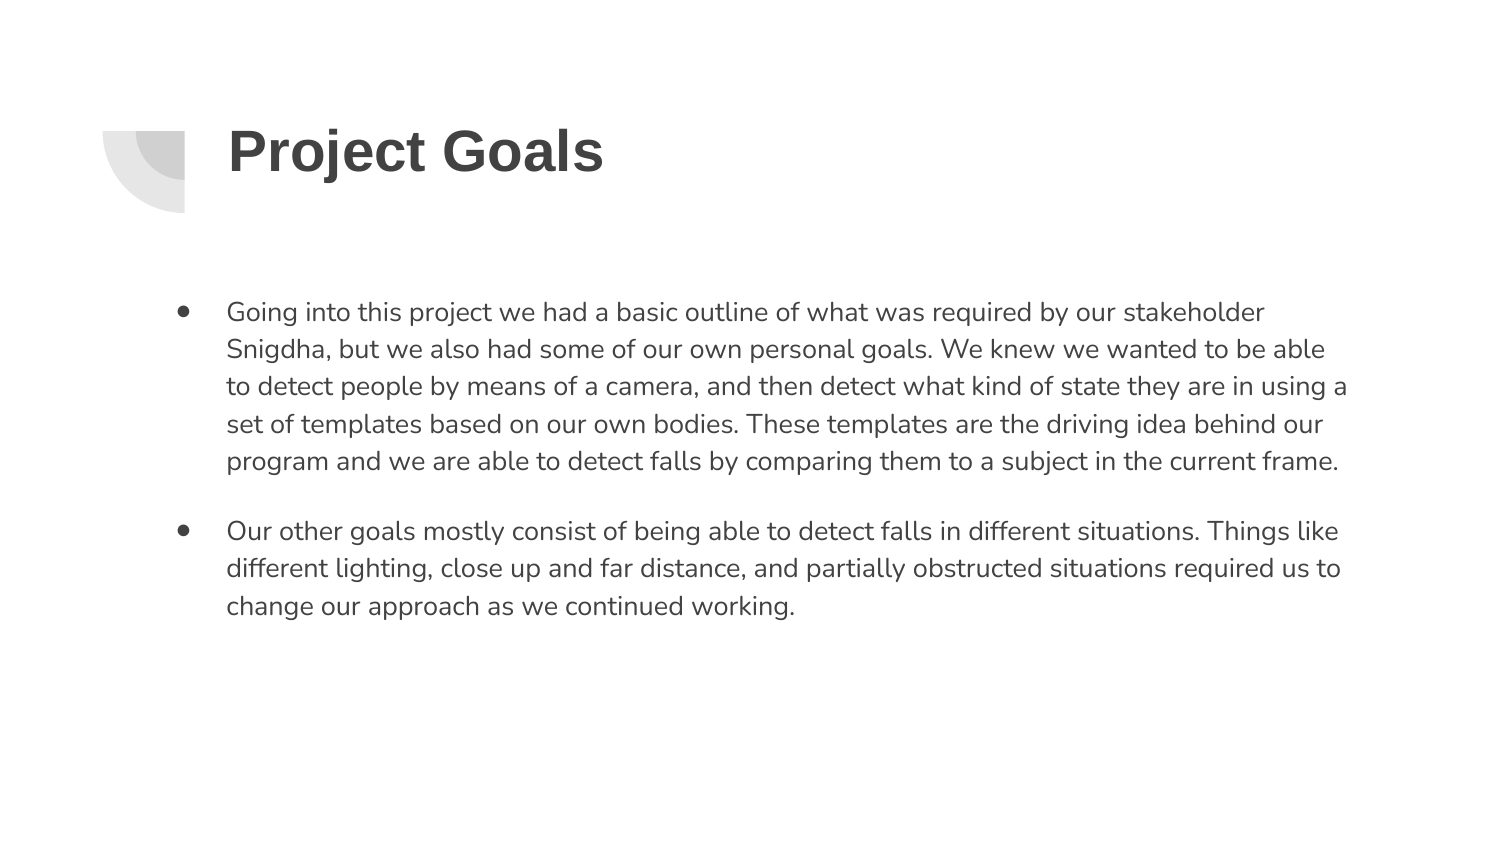

# Project Goals
Going into this project we had a basic outline of what was required by our stakeholder Snigdha, but we also had some of our own personal goals. We knew we wanted to be able to detect people by means of a camera, and then detect what kind of state they are in using a set of templates based on our own bodies. These templates are the driving idea behind our program and we are able to detect falls by comparing them to a subject in the current frame.
Our other goals mostly consist of being able to detect falls in different situations. Things like different lighting, close up and far distance, and partially obstructed situations required us to change our approach as we continued working.